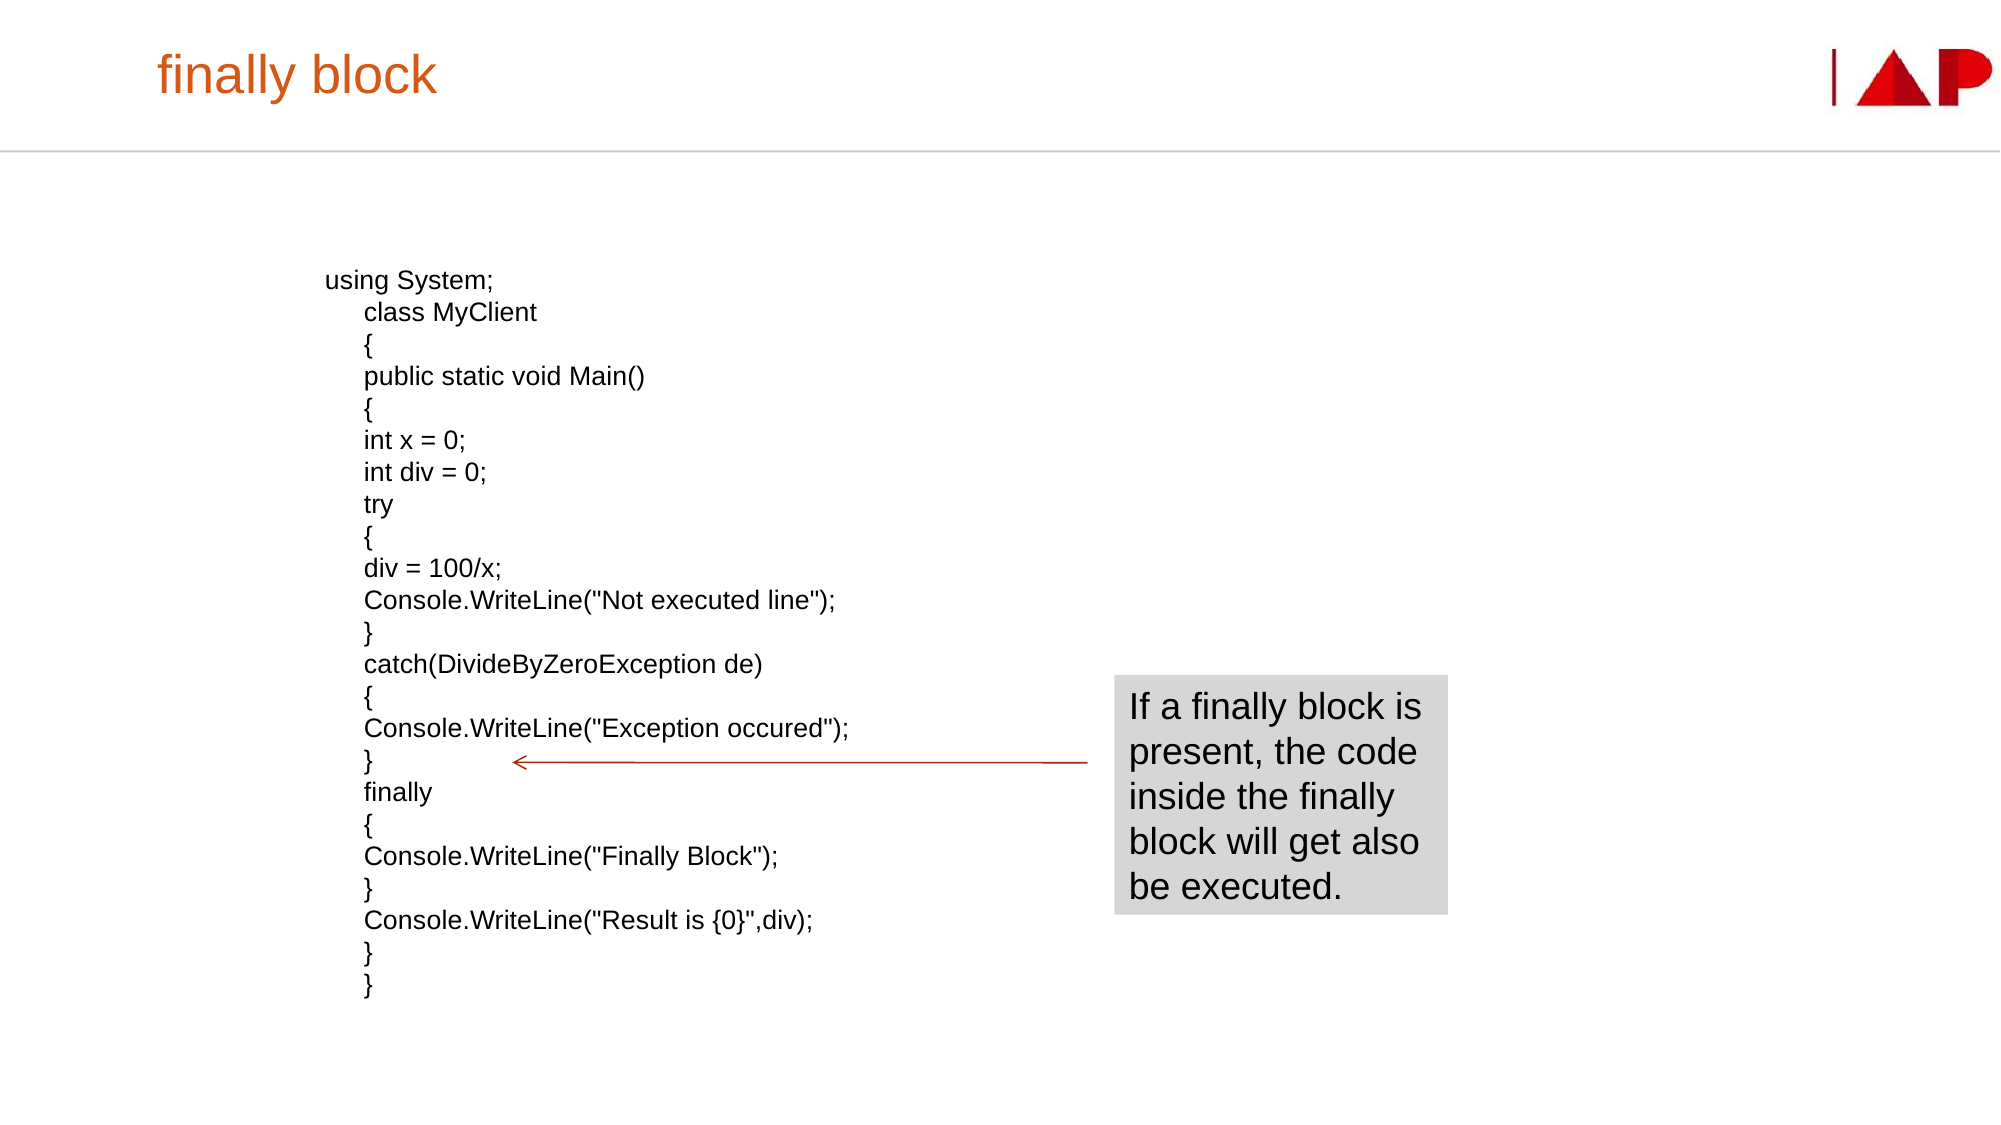

# finally block
using System;
class MyClient
{
public static void Main()
{
int x = 0;
int div = 0;
try
{
div = 100/x;
Console.WriteLine("Not executed line");
}
catch(DivideByZeroException de)
{
Console.WriteLine("Exception occured");
}
finally
{
Console.WriteLine("Finally Block");
}
Console.WriteLine("Result is {0}",div);
}
}
If a finally block is
present, the code
inside the finally
block will get also
be executed.